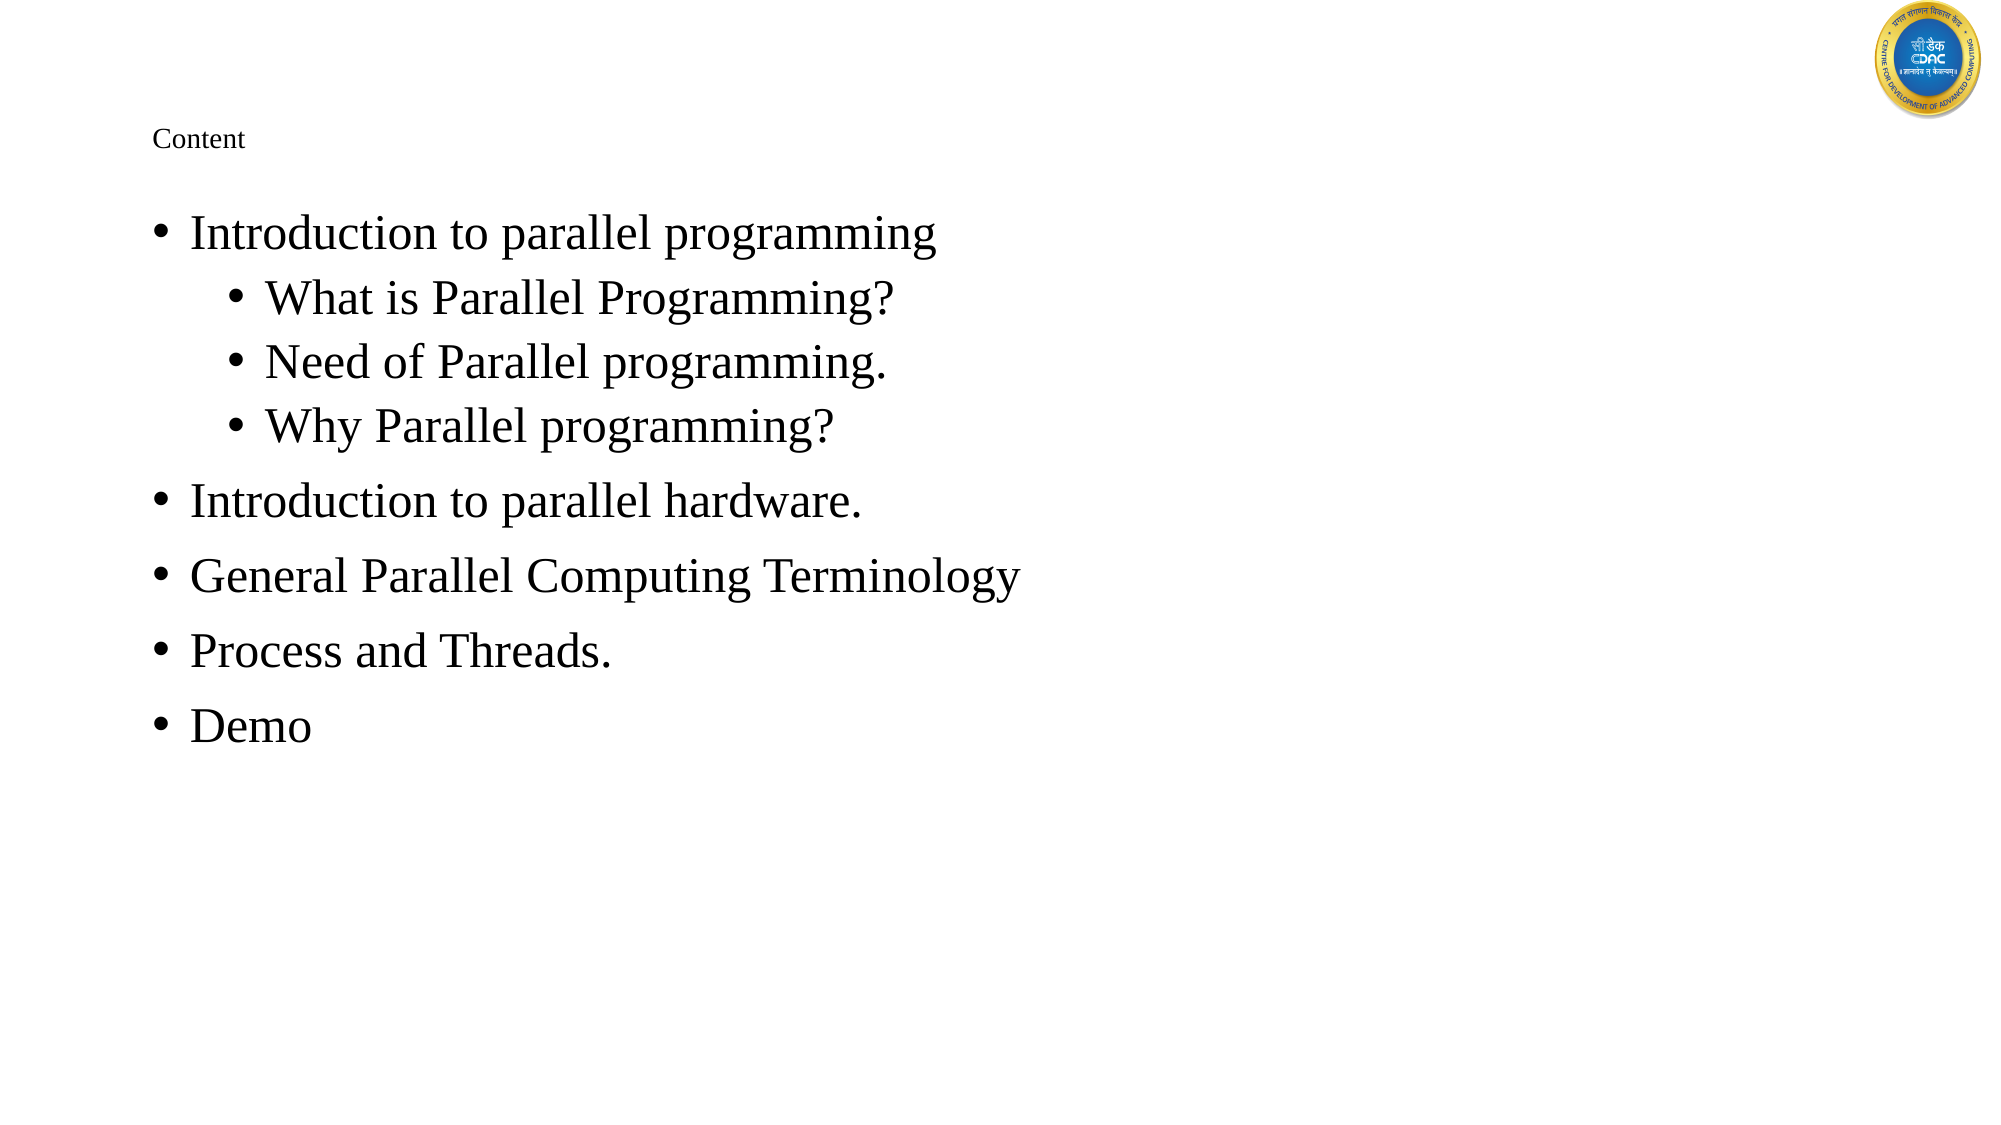

# Content
Introduction to parallel programming
What is Parallel Programming?
Need of Parallel programming.
Why Parallel programming?
Introduction to parallel hardware.
General Parallel Computing Terminology
Process and Threads.
Demo